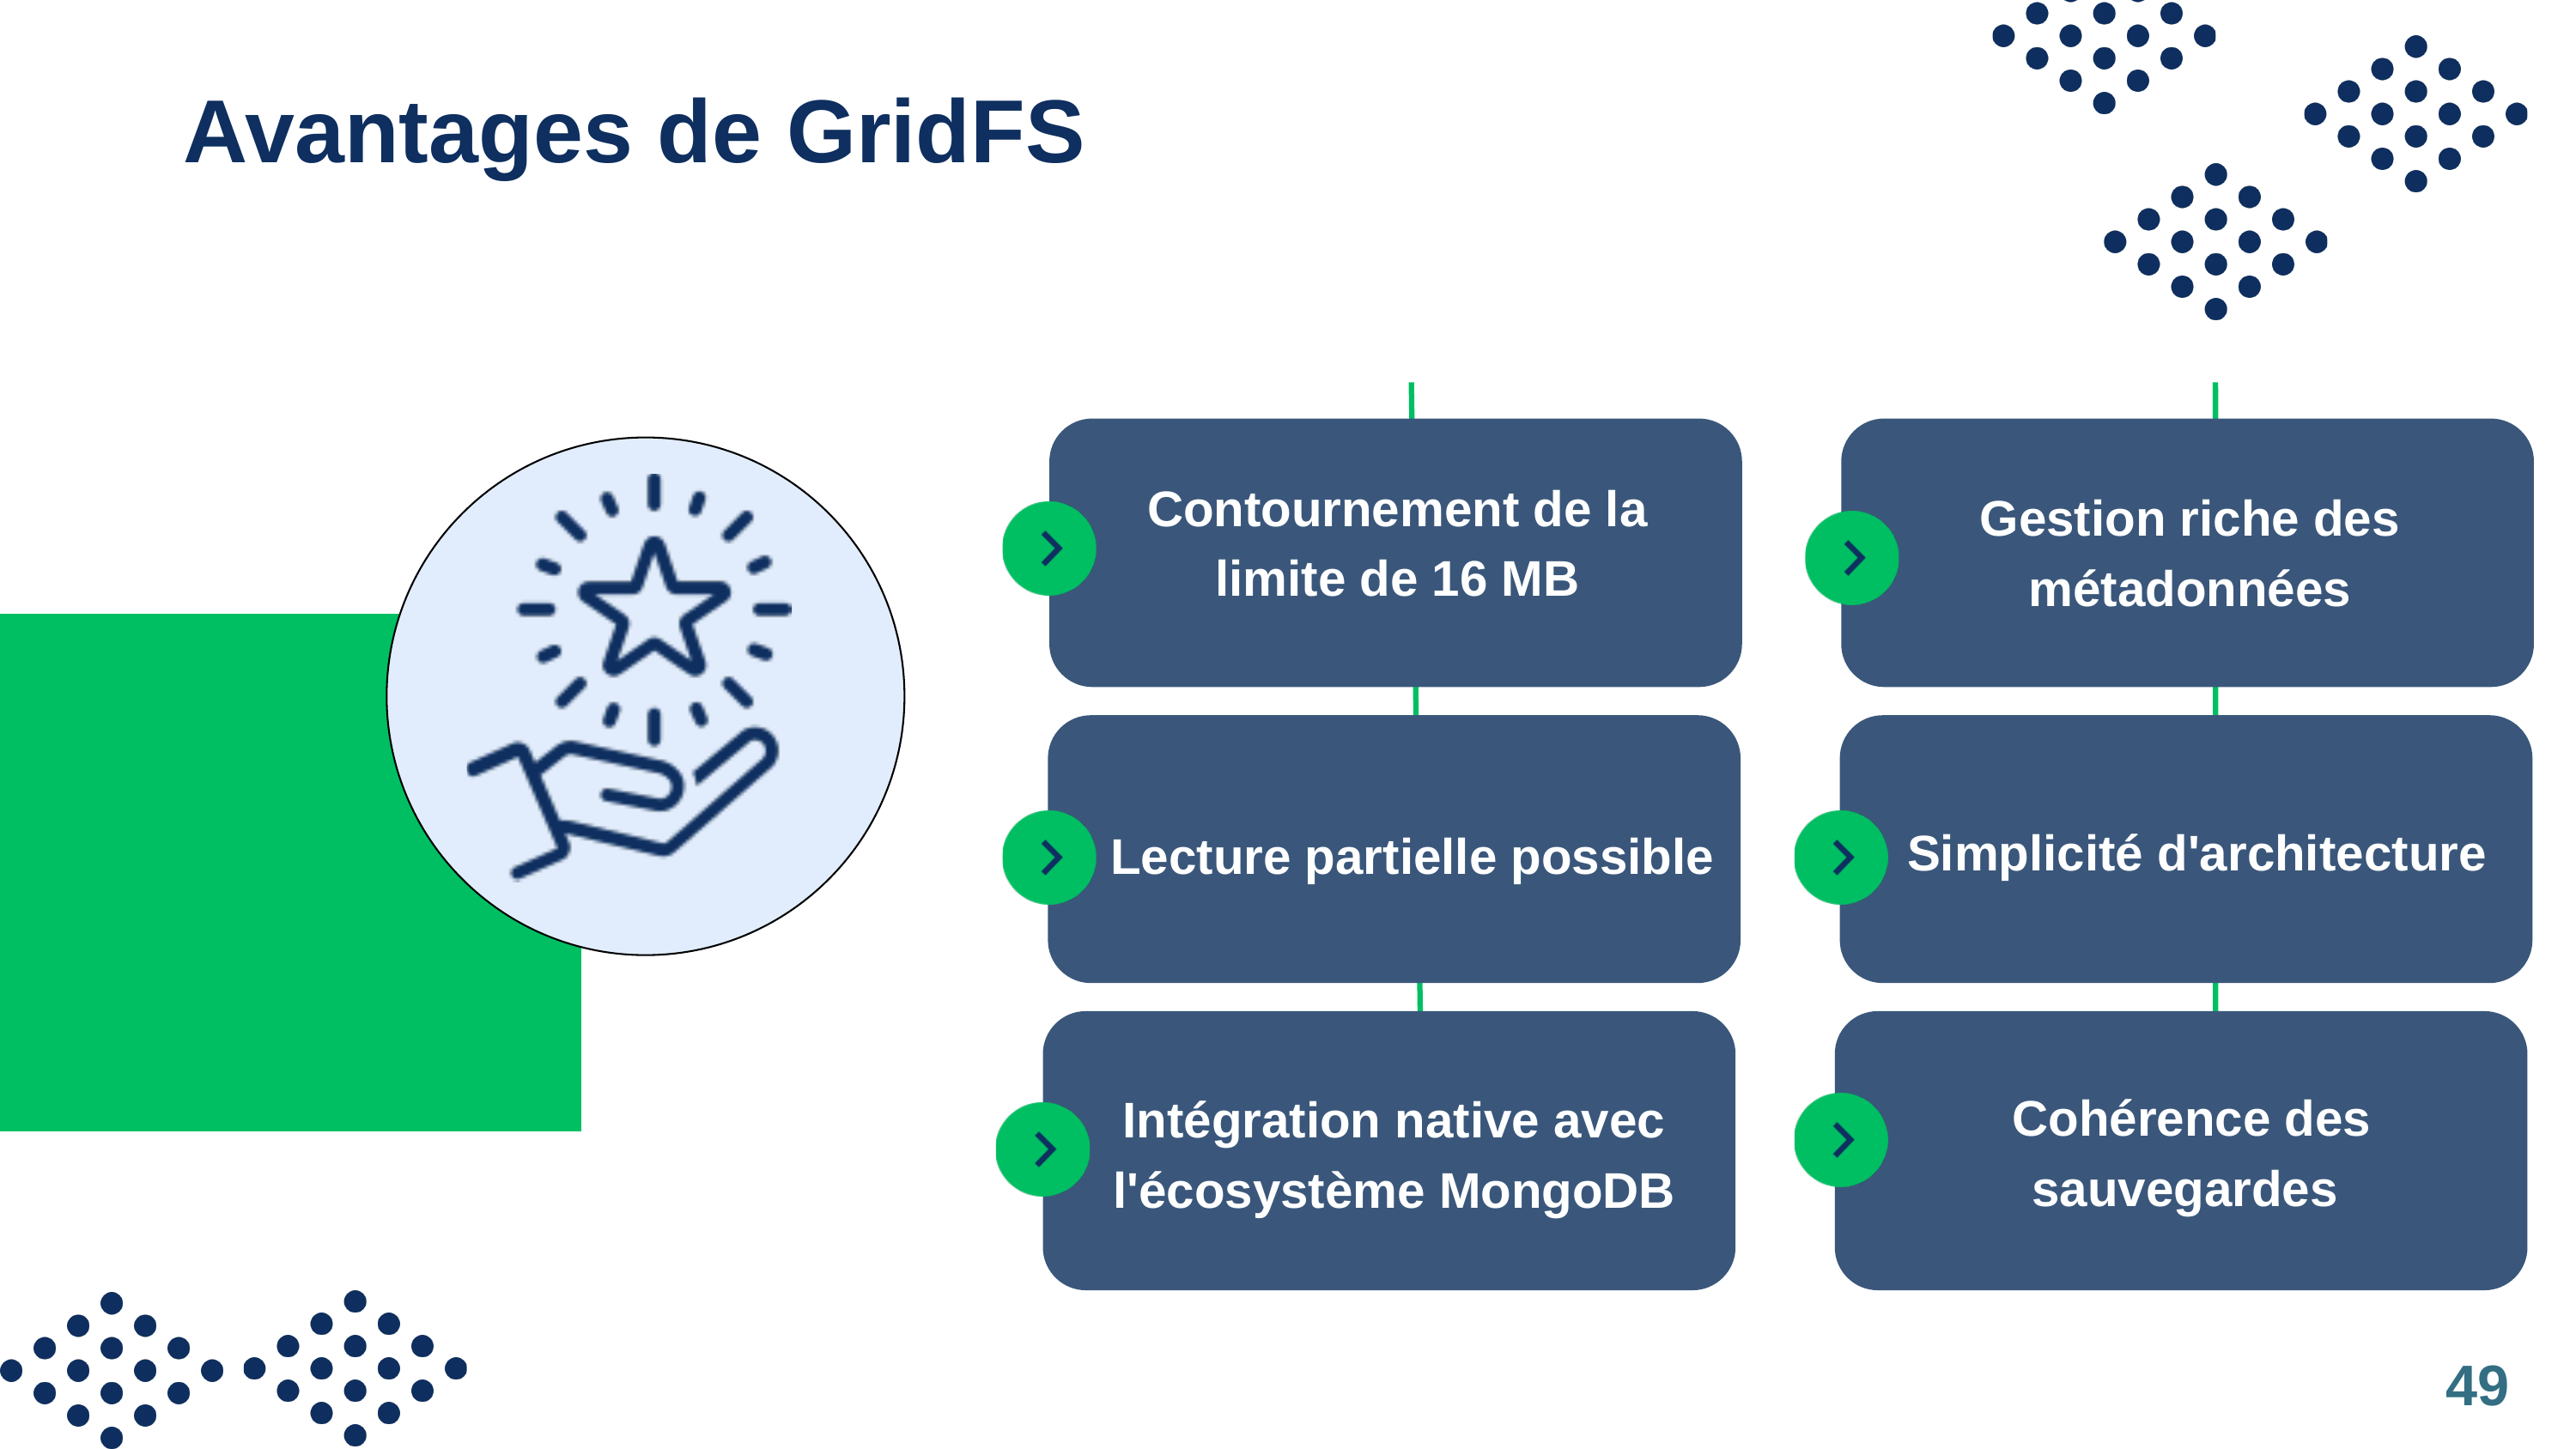

Avantages de GridFS

Contournement de la limite de 16 MB

Gestion riche des métadonnées

Simplicité d'architecture
Lecture partielle possible

Cohérence des sauvegardes
Intégration native avec l'écosystème MongoDB

49